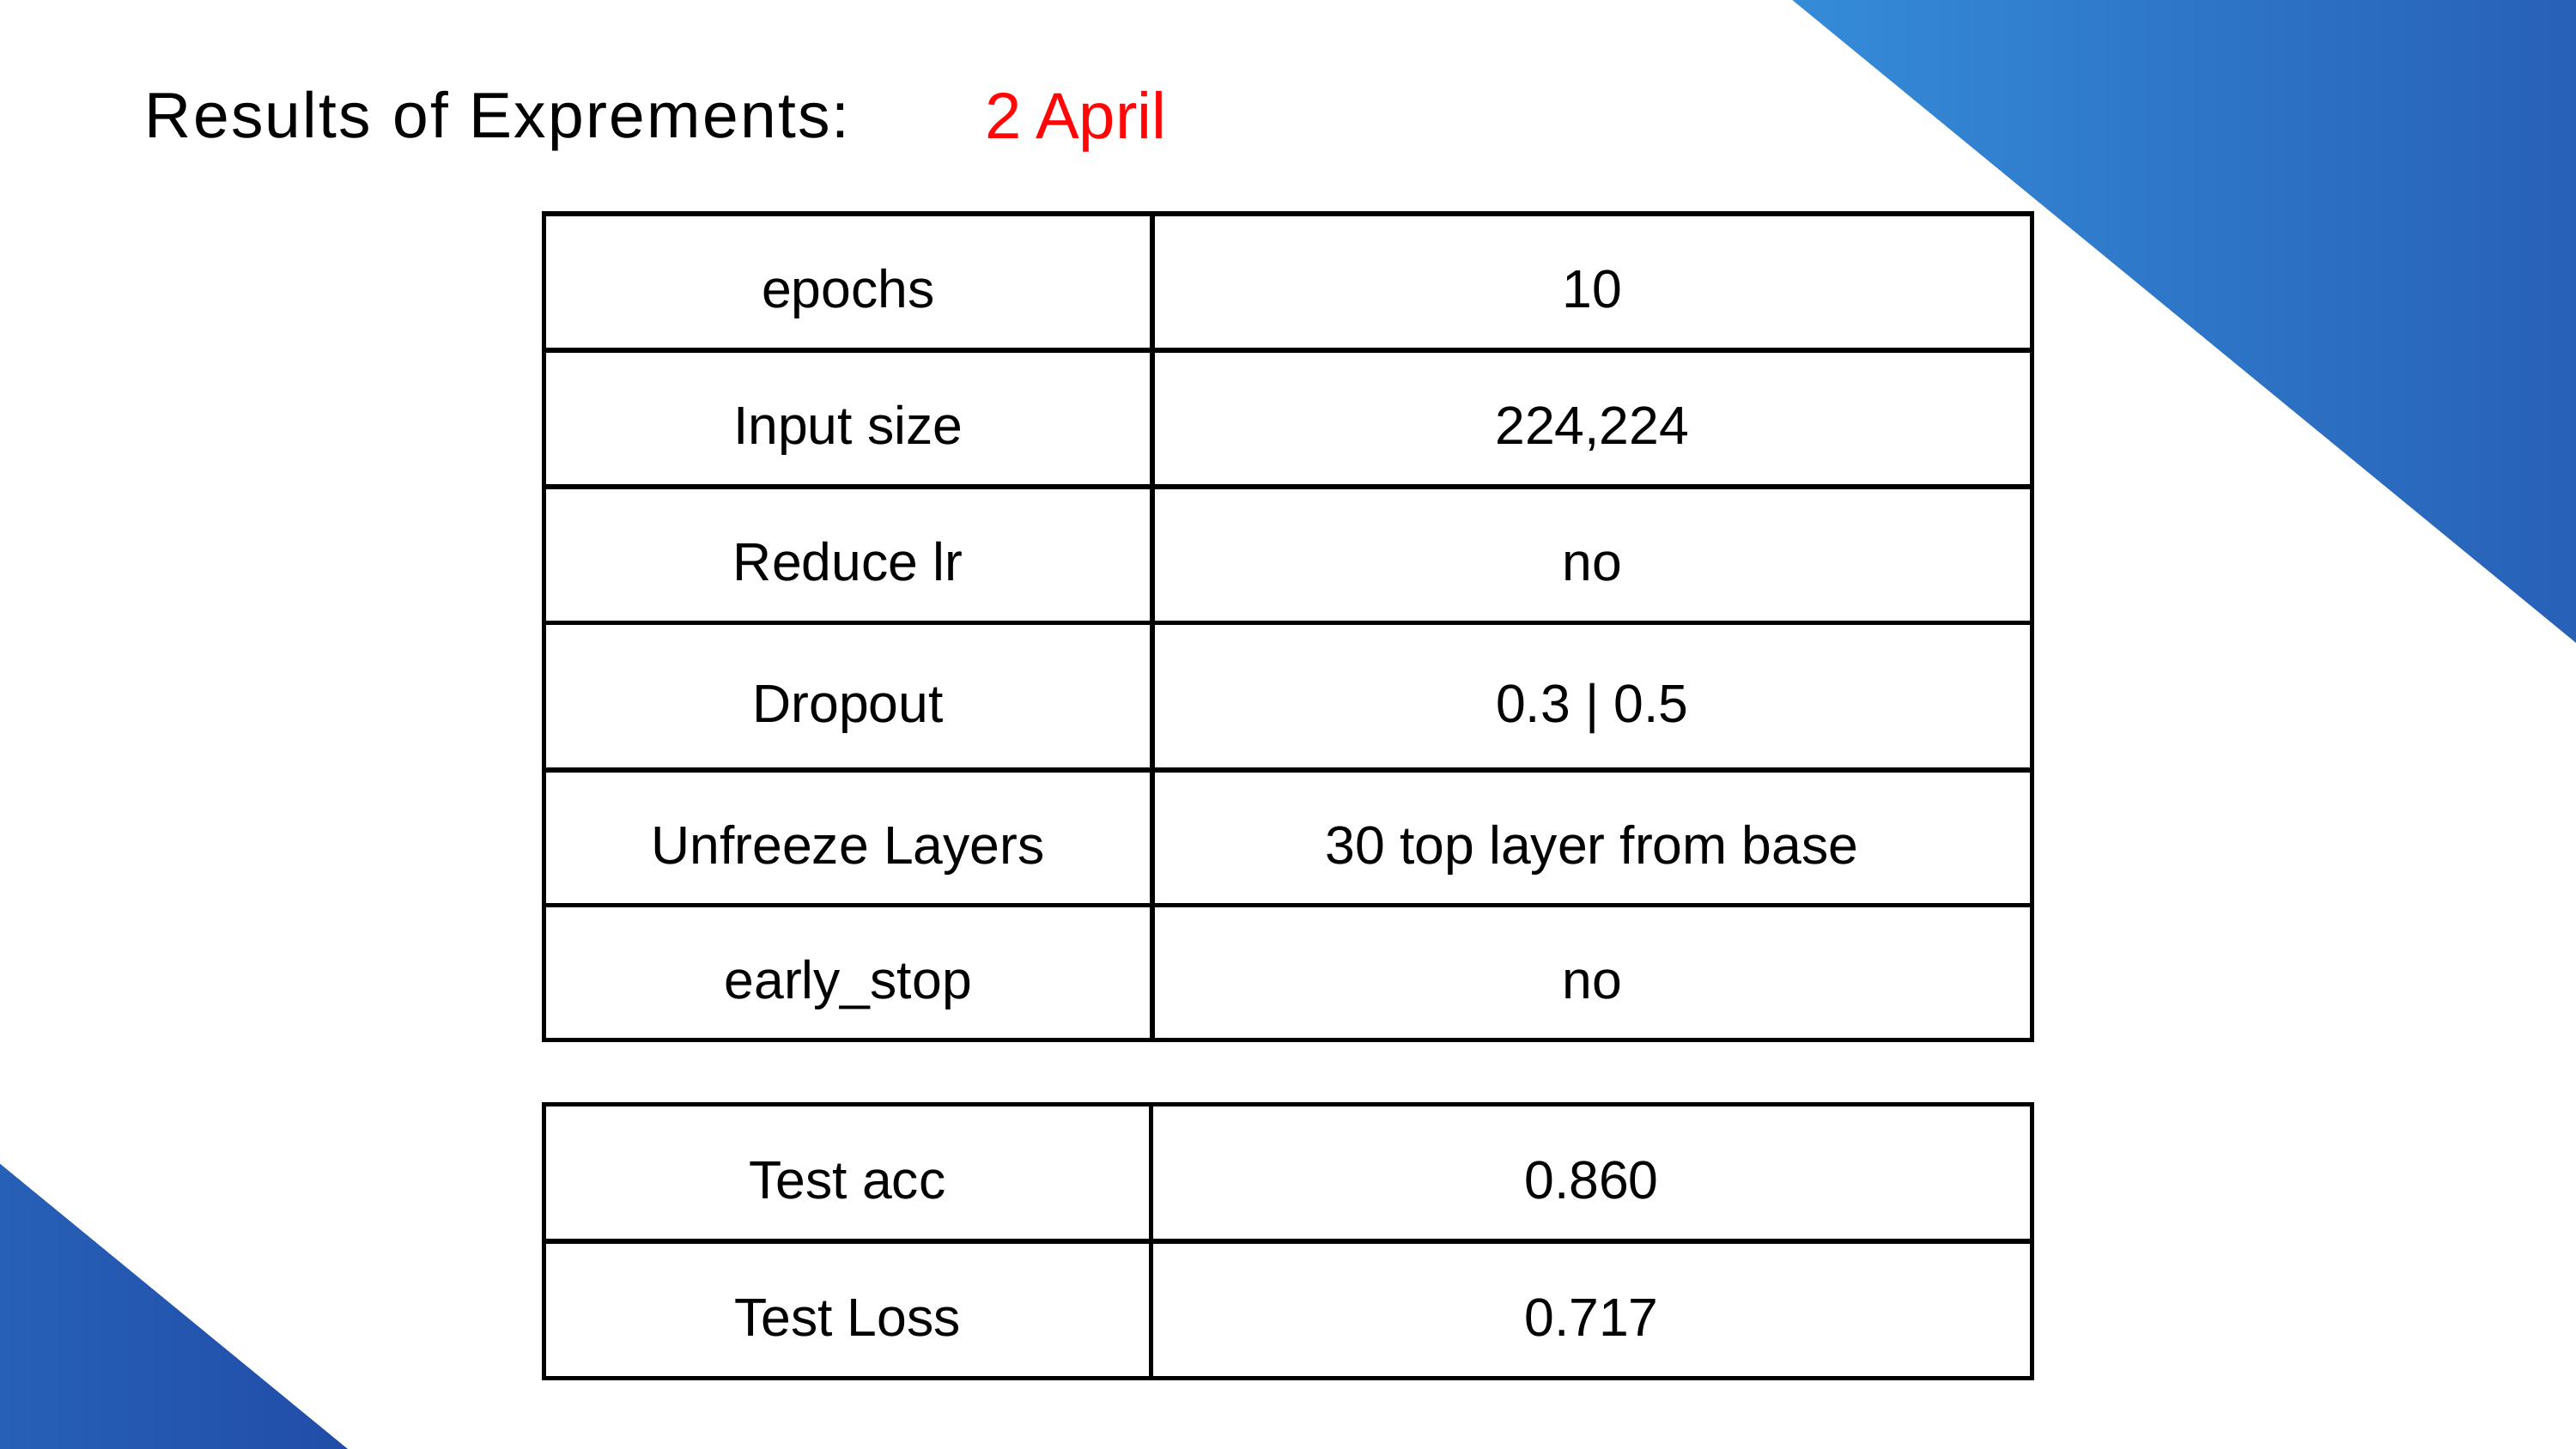

Results of Exprements:
2 April
| epochs | 10 |
| --- | --- |
| Input size | 224,224 |
| Reduce lr | no |
| Dropout | 0.3 | 0.5 |
| Unfreeze Layers | 30 top layer from base |
| early\_stop | no |
| Test acc | 0.860 |
| --- | --- |
| Test Loss | 0.717 |